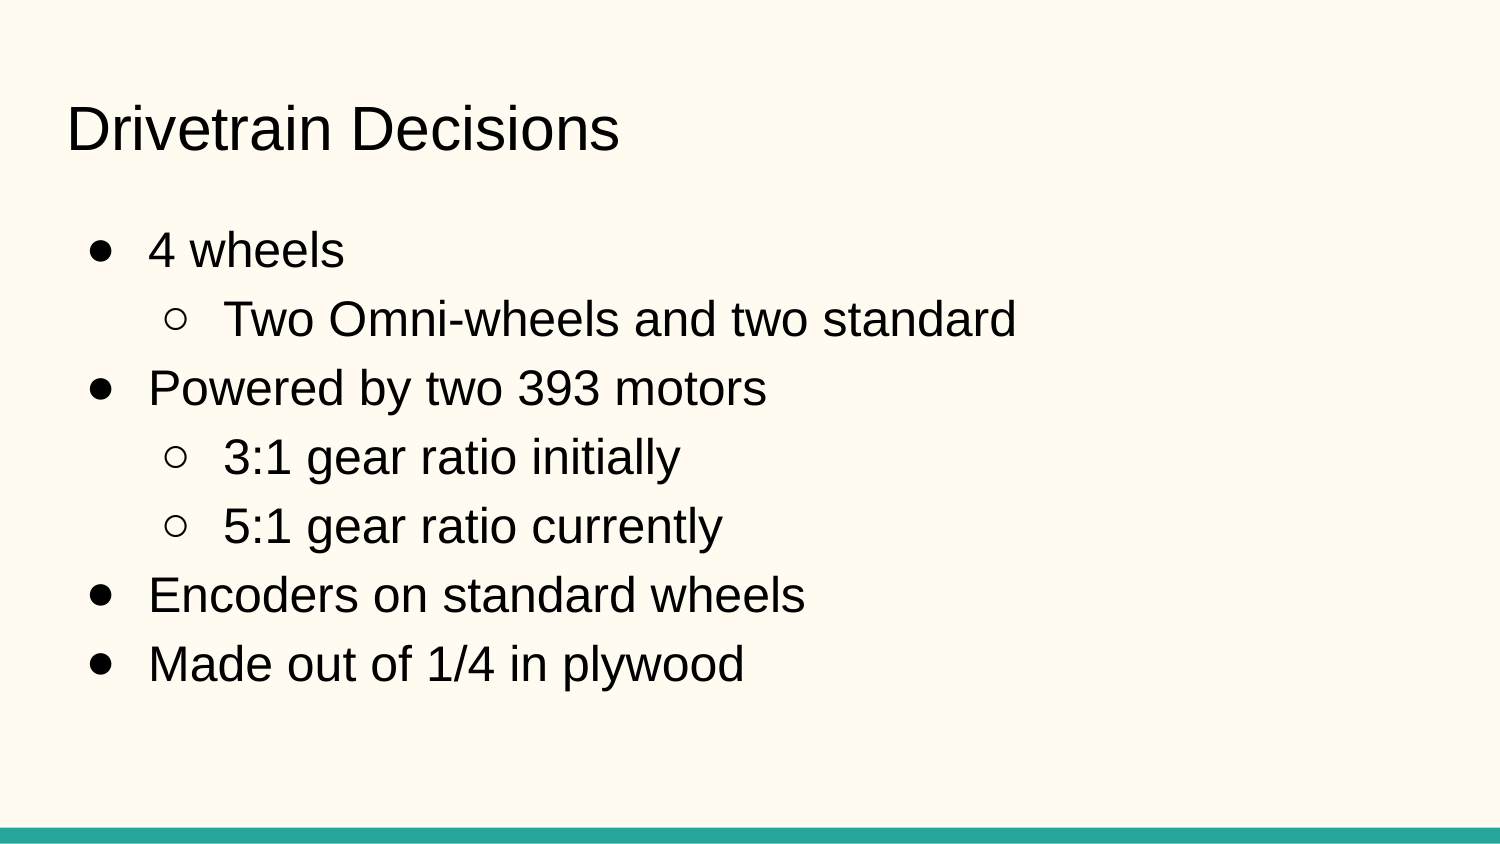

# Drivetrain Decisions
4 wheels
Two Omni-wheels and two standard
Powered by two 393 motors
3:1 gear ratio initially
5:1 gear ratio currently
Encoders on standard wheels
Made out of 1/4 in plywood